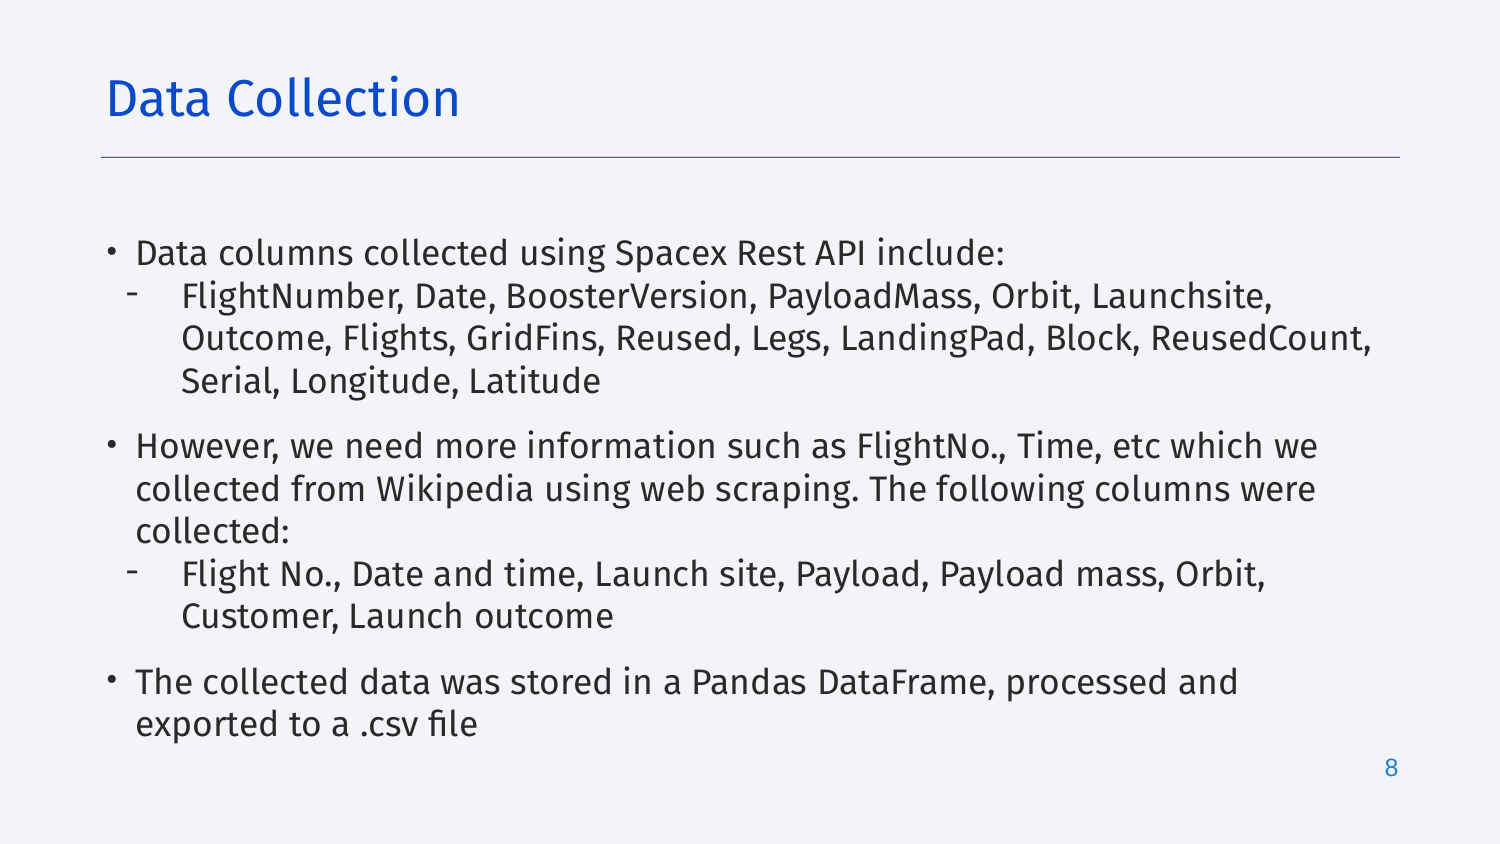

Data Collection
Data columns collected using Spacex Rest API include:
FlightNumber, Date, BoosterVersion, PayloadMass, Orbit, Launchsite, Outcome, Flights, GridFins, Reused, Legs, LandingPad, Block, ReusedCount, Serial, Longitude, Latitude
However, we need more information such as FlightNo., Time, etc which we collected from Wikipedia using web scraping. The following columns were collected:
Flight No., Date and time, Launch site, Payload, Payload mass, Orbit, Customer, Launch outcome
The collected data was stored in a Pandas DataFrame, processed and exported to a .csv file

8